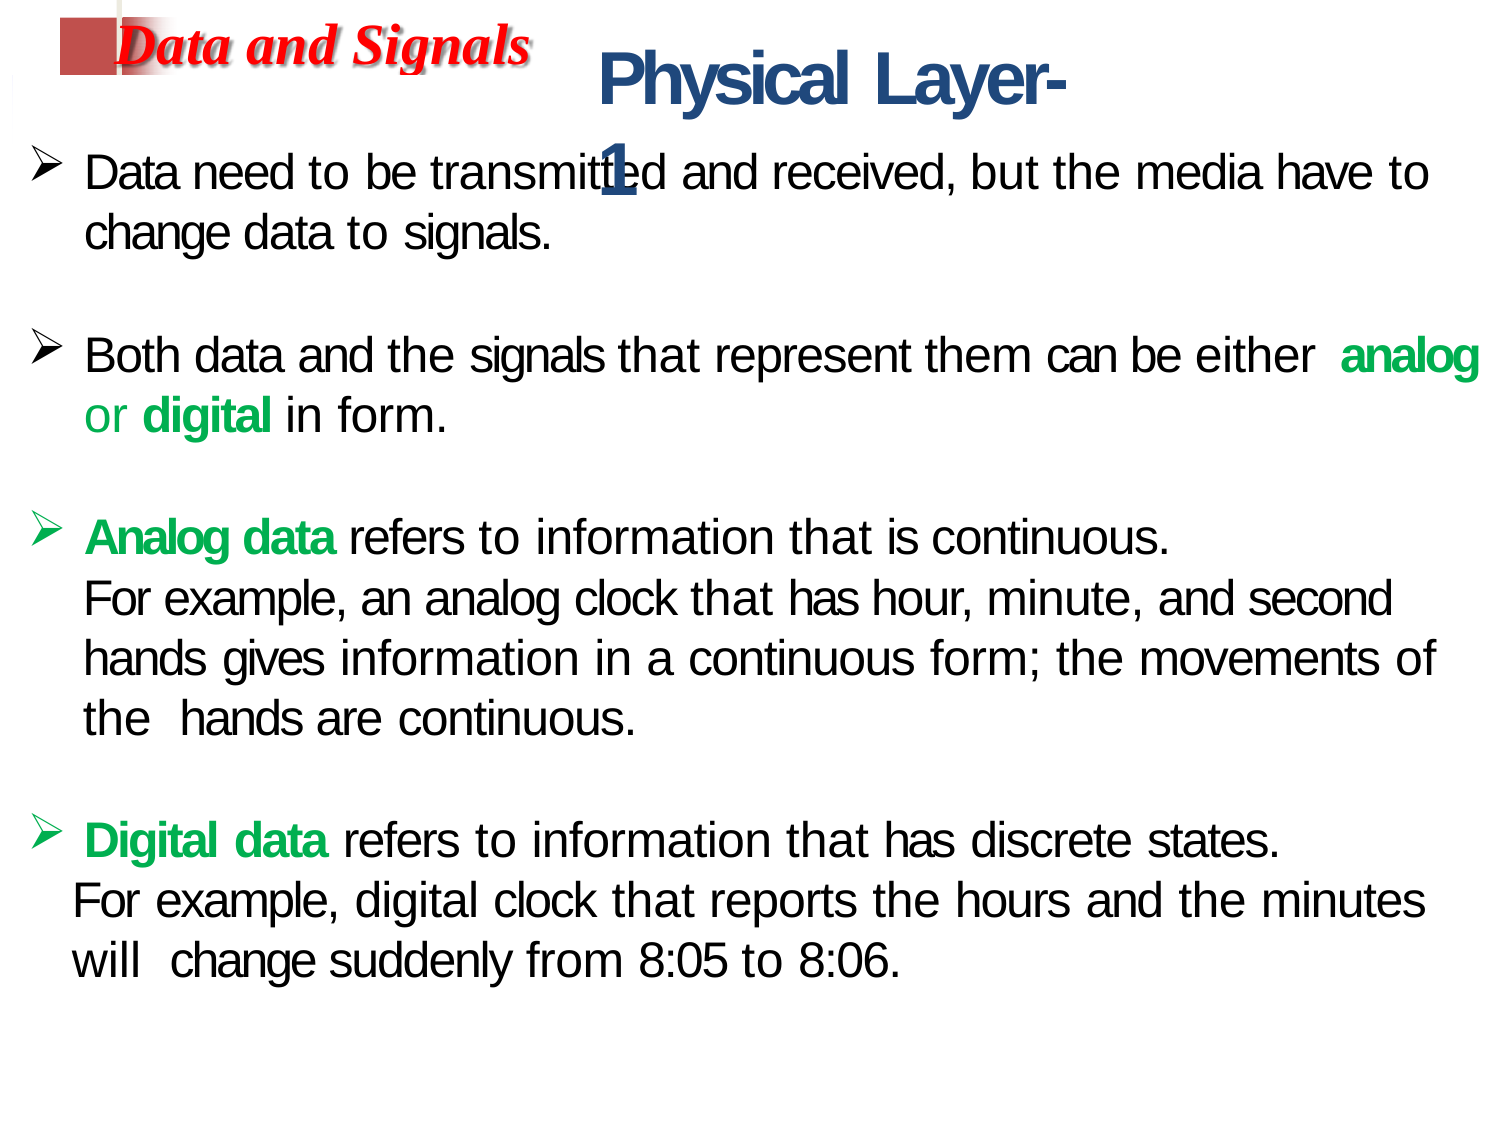

# Data and Signals
Physical Layer-1

Data need to be transmitted and received, but the media have to
change data to signals.

Both data and the signals that represent them can be either analog
or digital in form.

Analog data refers to information that is continuous.
For example, an analog clock that has hour, minute, and second  hands gives information in a continuous form; the movements of the  hands are continuous.

Digital data refers to information that has discrete states.
For example, digital clock that reports the hours and the minutes will  change suddenly from 8:05 to 8:06.
2.82